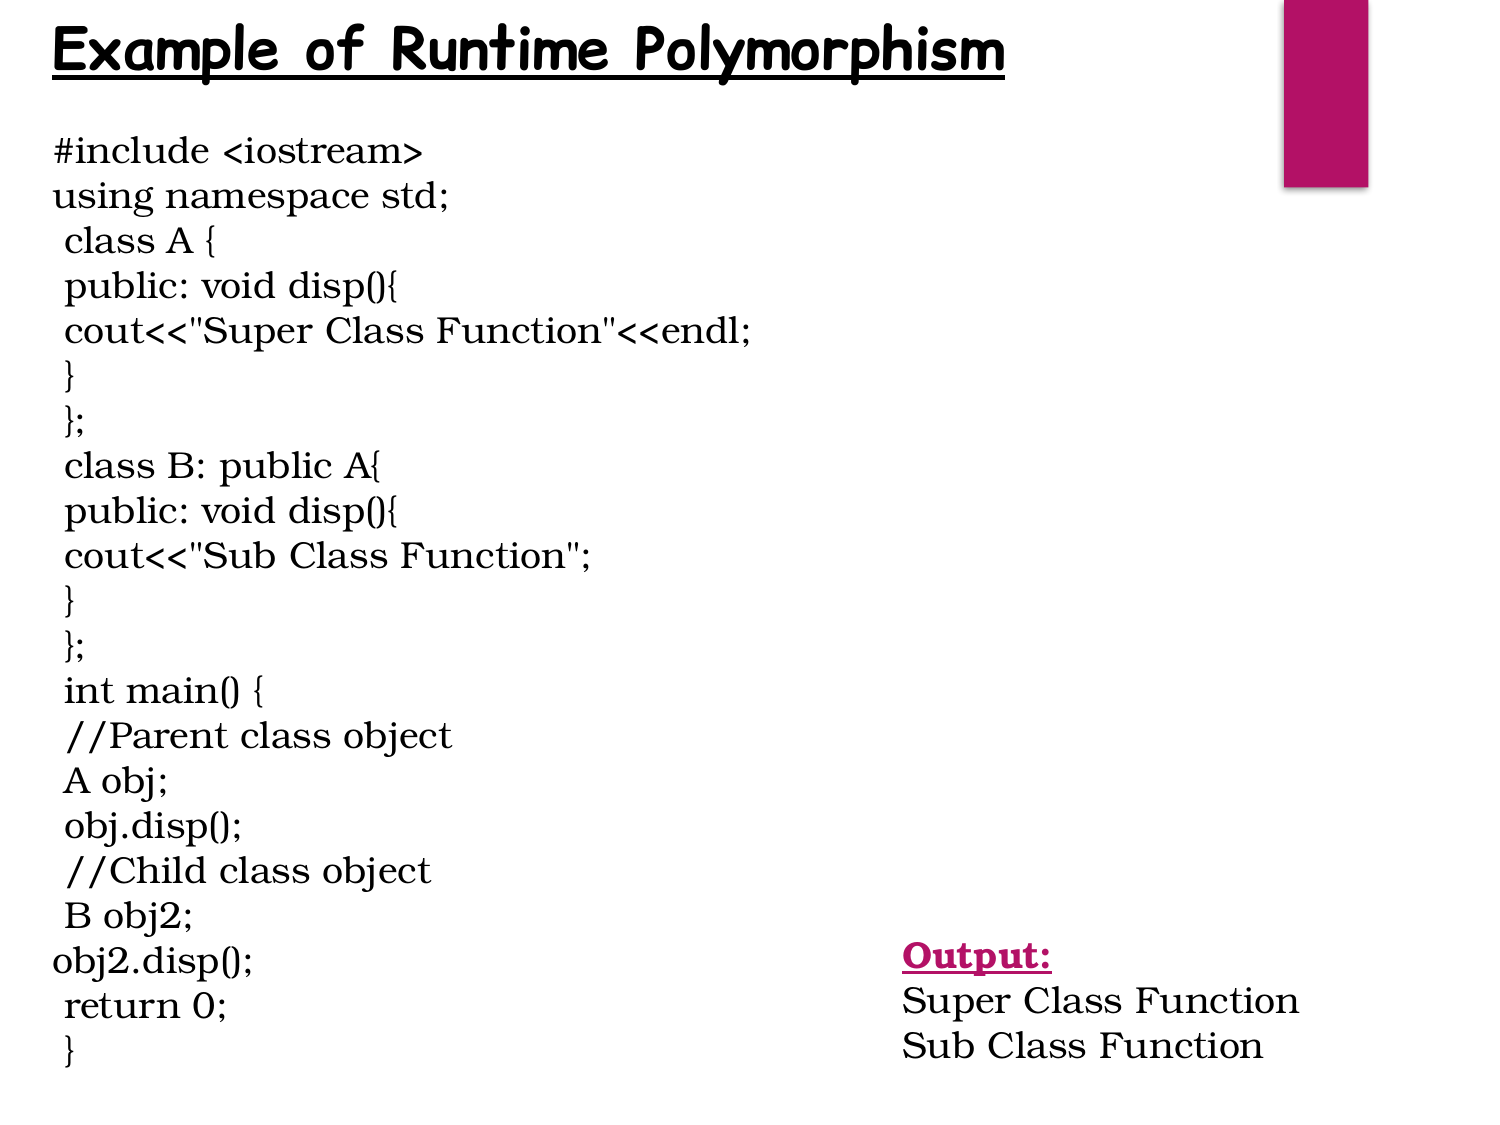

Example of Runtime Polymorphism

#include <iostream>
using namespace std;
 class A {
 public: void disp(){
 cout<<"Super Class Function"<<endl;
 }
 };
 class B: public A{
 public: void disp(){
 cout<<"Sub Class Function";
 }
 };
 int main() {
 //Parent class object
 A obj;
 obj.disp();
 //Child class object
 B obj2;
obj2.disp();
 return 0;
 }

Output:
Super Class Function
Sub Class Function